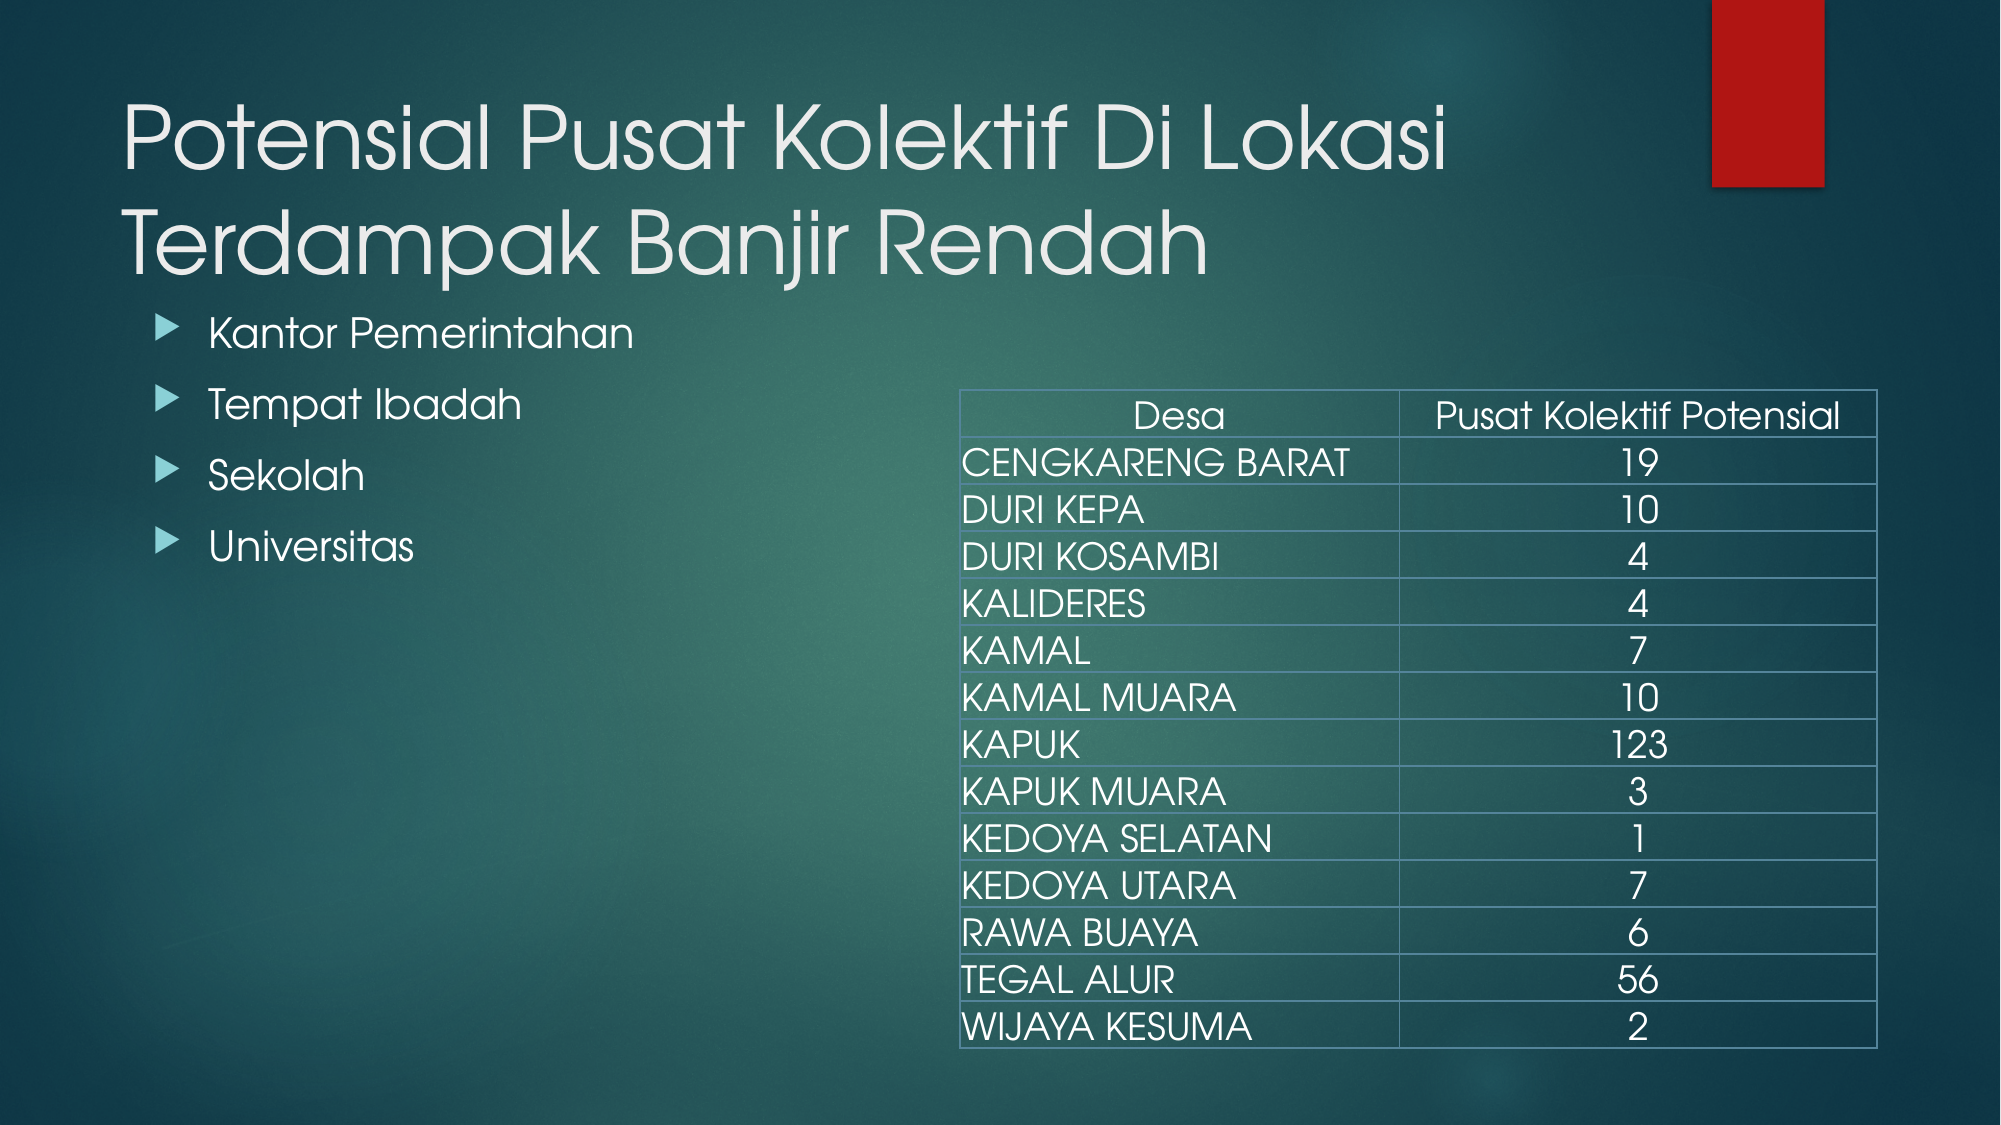

# Potensial Pusat Kolektif Di Lokasi Terdampak Banjir Rendah
Kantor Pemerintahan
Tempat Ibadah
Sekolah
Universitas
| Desa | Pusat Kolektif Potensial |
| --- | --- |
| CENGKARENG BARAT | 19 |
| DURI KEPA | 10 |
| DURI KOSAMBI | 4 |
| KALIDERES | 4 |
| KAMAL | 7 |
| KAMAL MUARA | 10 |
| KAPUK | 123 |
| KAPUK MUARA | 3 |
| KEDOYA SELATAN | 1 |
| KEDOYA UTARA | 7 |
| RAWA BUAYA | 6 |
| TEGAL ALUR | 56 |
| WIJAYA KESUMA | 2 |